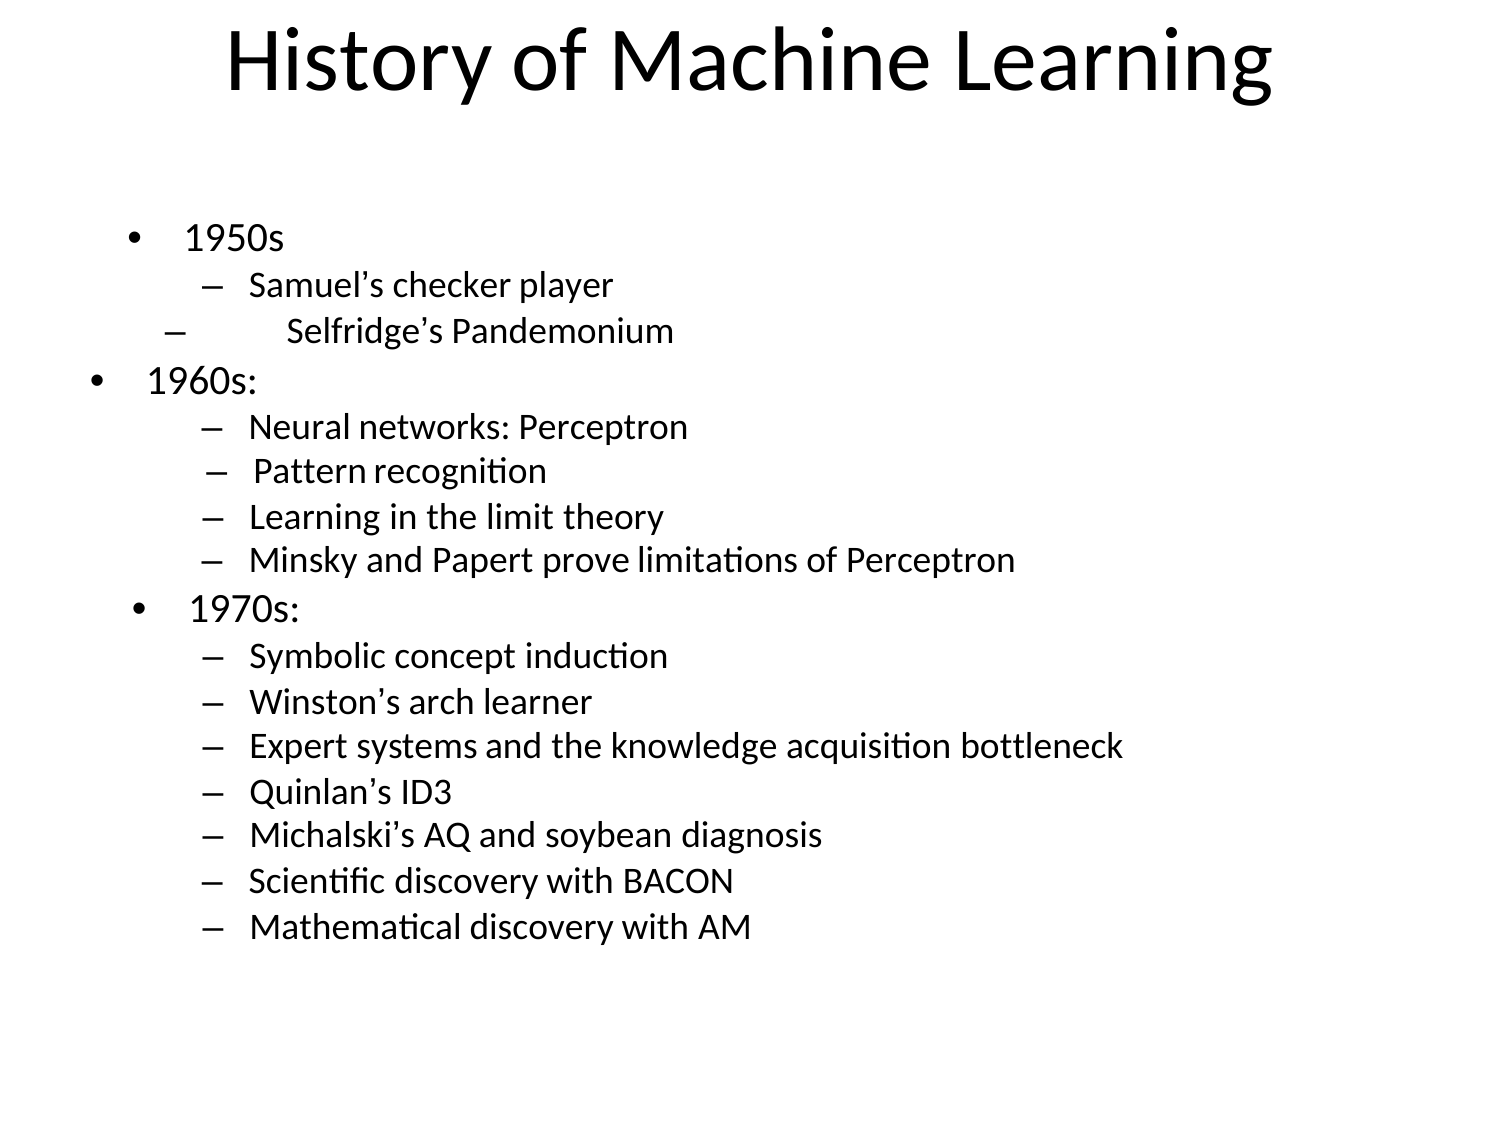

History	of	Machine	Learning

•	1950s
–	Samuel’s	checker	player
–	Selfridge’s	Pandemonium
•	1960s:
–	Neural	networks:	Perceptron
–	Pattern	recognition
–	Learning	in	the	limit	theory
–	Minskyand	Papertprove	limitations	of	Perceptron
•	1970s:
–	Symbolic	concept	induction
–	Winston’s	arch	learner
–	Expert	systems	and	the	knowledge	acquisition	bottleneck
–	Quinlan’s	ID3
–	Michalski’sAQ	and	soybean	diagnosis
–	Scientific	discovery	with	BACON
–	Mathematical	discovery	with	AM